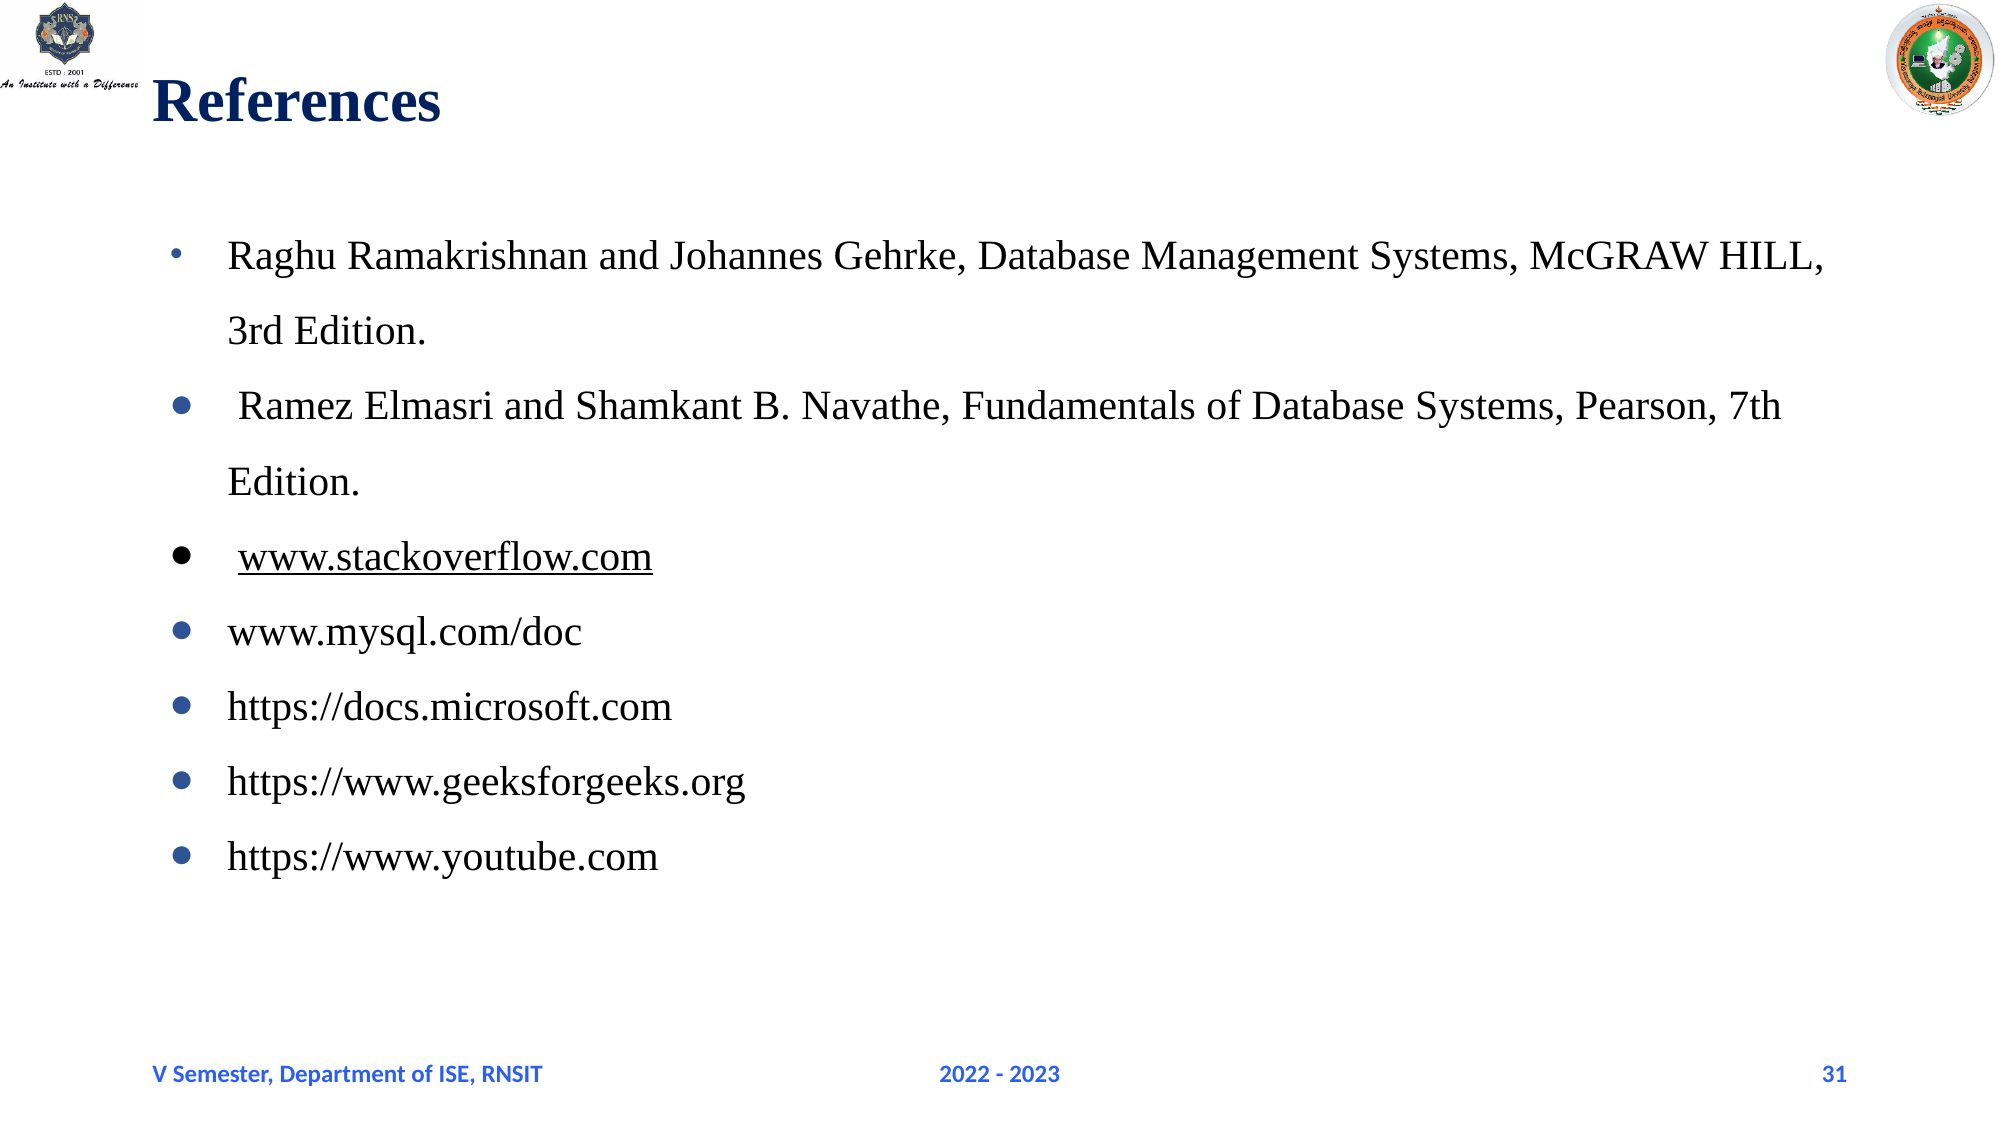

# References
Raghu Ramakrishnan and Johannes Gehrke, Database Management Systems, McGRAW HILL, 3rd Edition.
 Ramez Elmasri and Shamkant B. Navathe, Fundamentals of Database Systems, Pearson, 7th Edition.
 www.stackoverflow.com
www.mysql.com/doc
https://docs.microsoft.com
https://www.geeksforgeeks.org
https://www.youtube.com
V Semester, Department of ISE, RNSIT
2022 - 2023
31